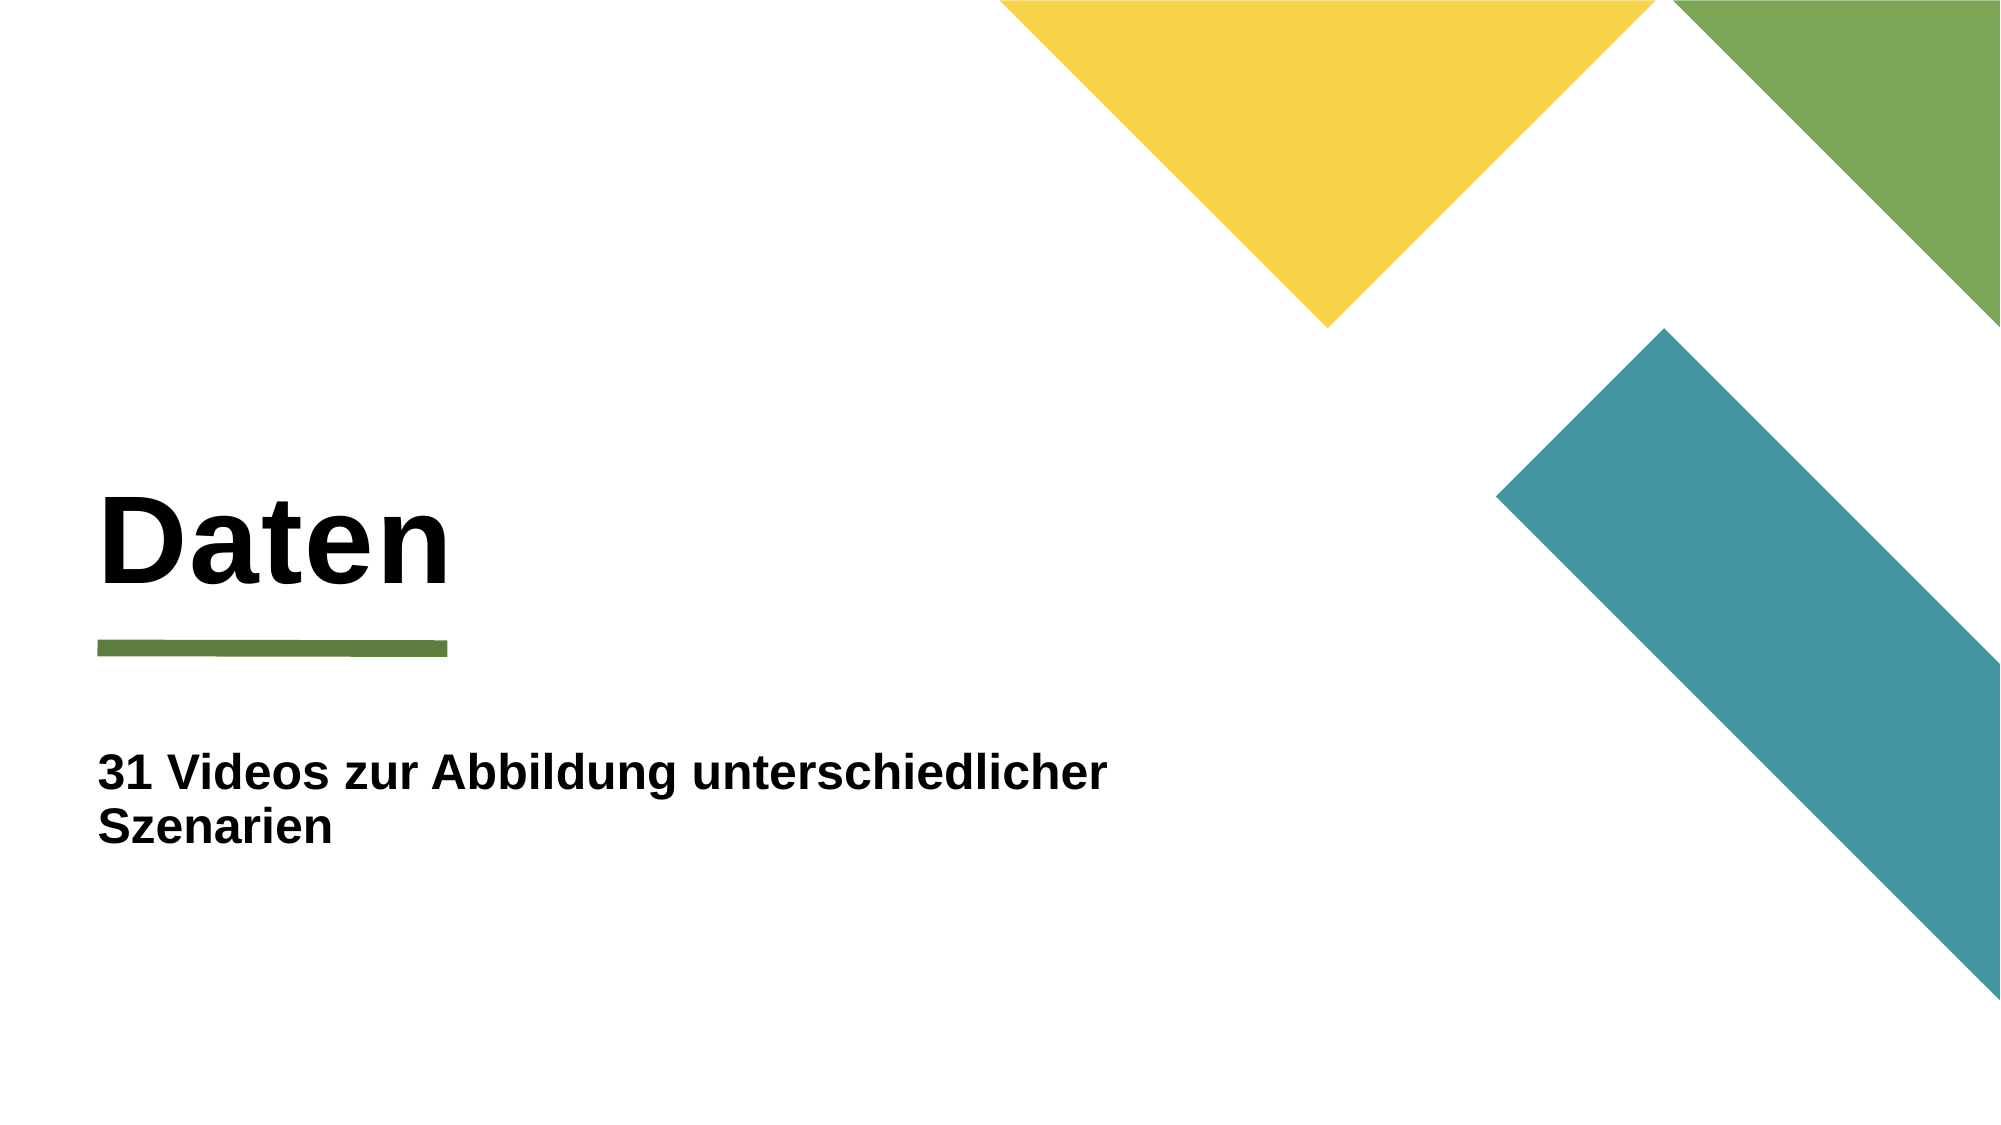

# Daten
31 Videos zur Abbildung unterschiedlicher Szenarien